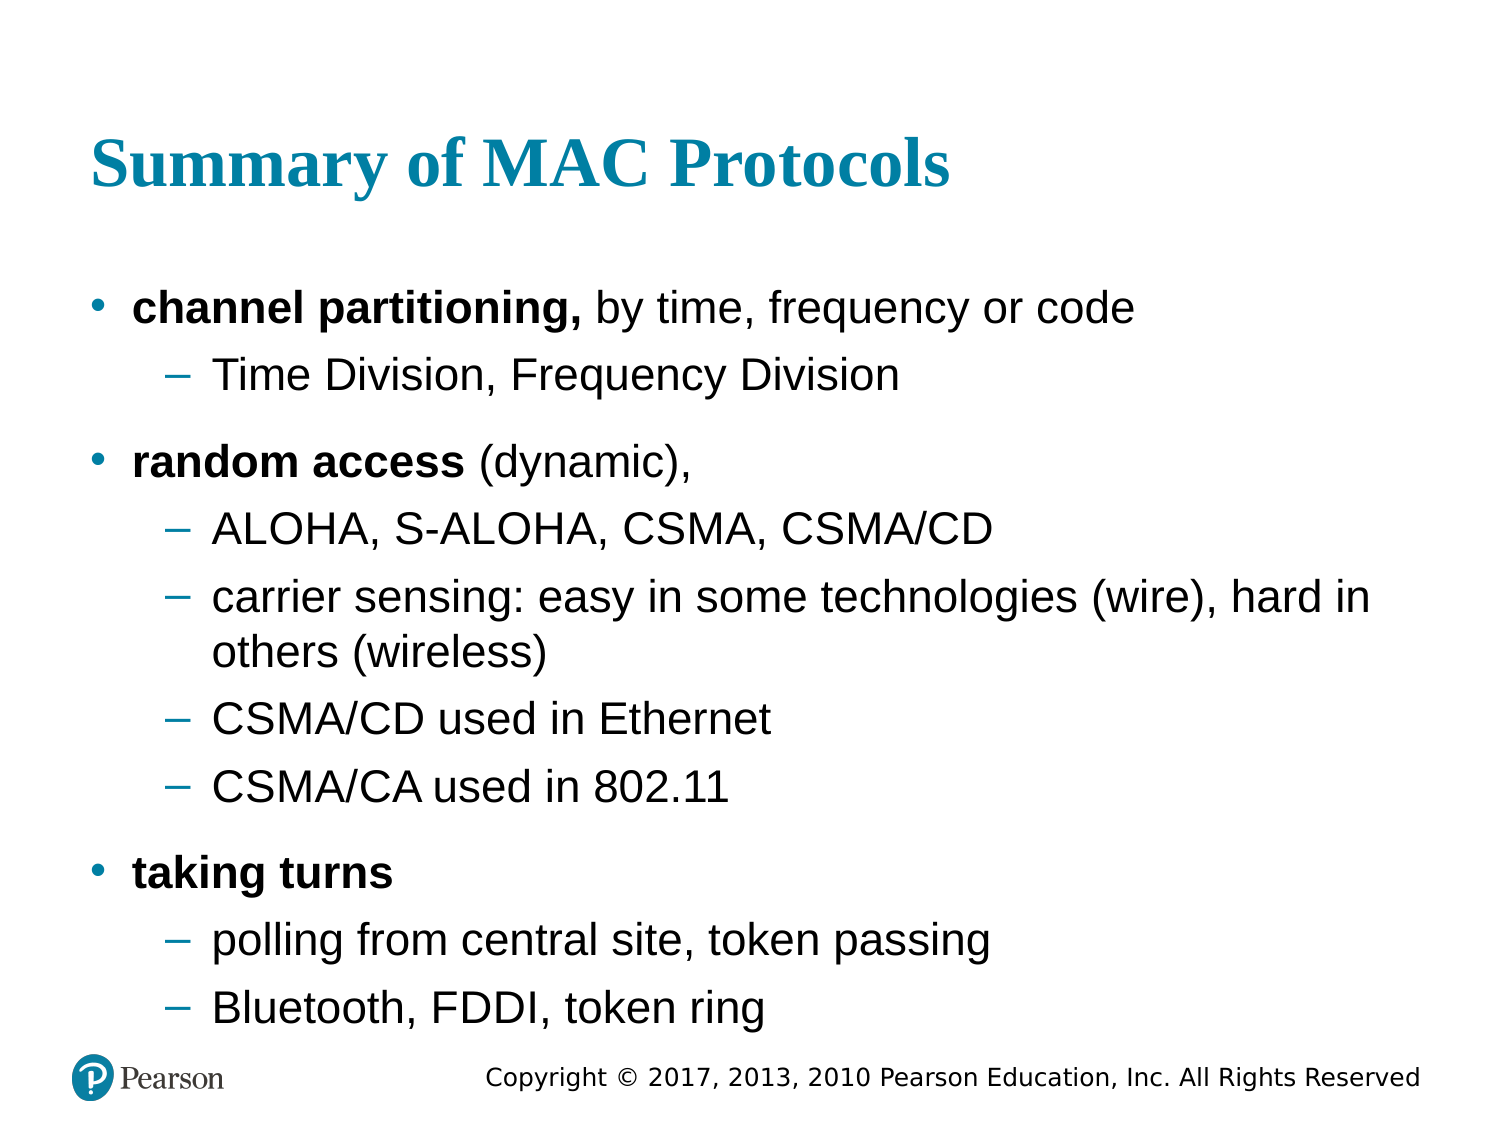

# Summary of MAC Protocols
channel partitioning, by time, frequency or code
Time Division, Frequency Division
random access (dynamic),
A L O H A, S-A L O H A, C S M A, C S M A/C D
carrier sensing: easy in some technologies (wire), hard in others (wireless)
C S M A / C D used in Ethernet
C S M A / C A used in 802.11
taking turns
polling from central site, token passing
Bluetooth, F D D I, token ring